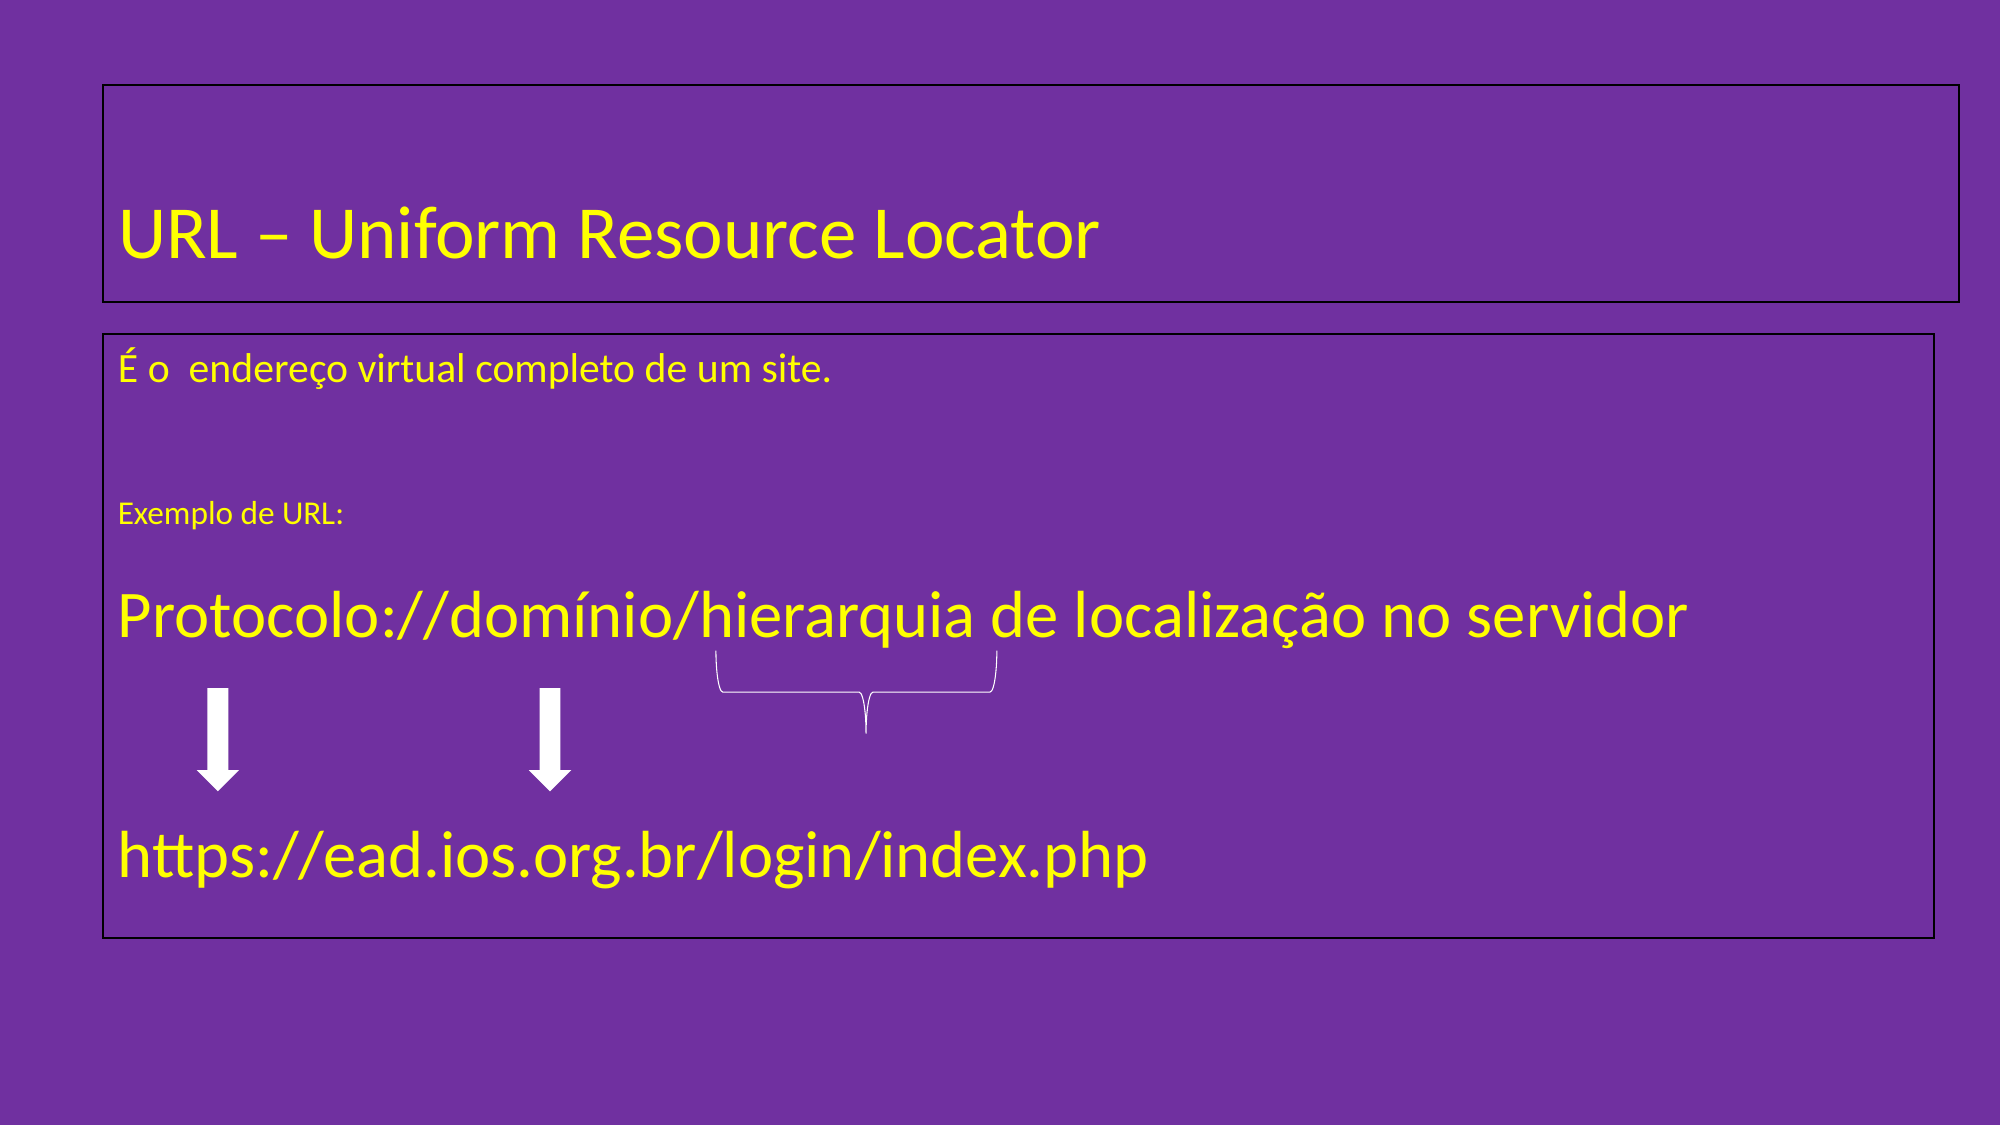

# URL – Uniform Resource Locator
É o  endereço virtual completo de um site.

Exemplo de URL:

Protocolo://domínio/hierarquia de localização no servidor

https://ead.ios.org.br/login/index.php